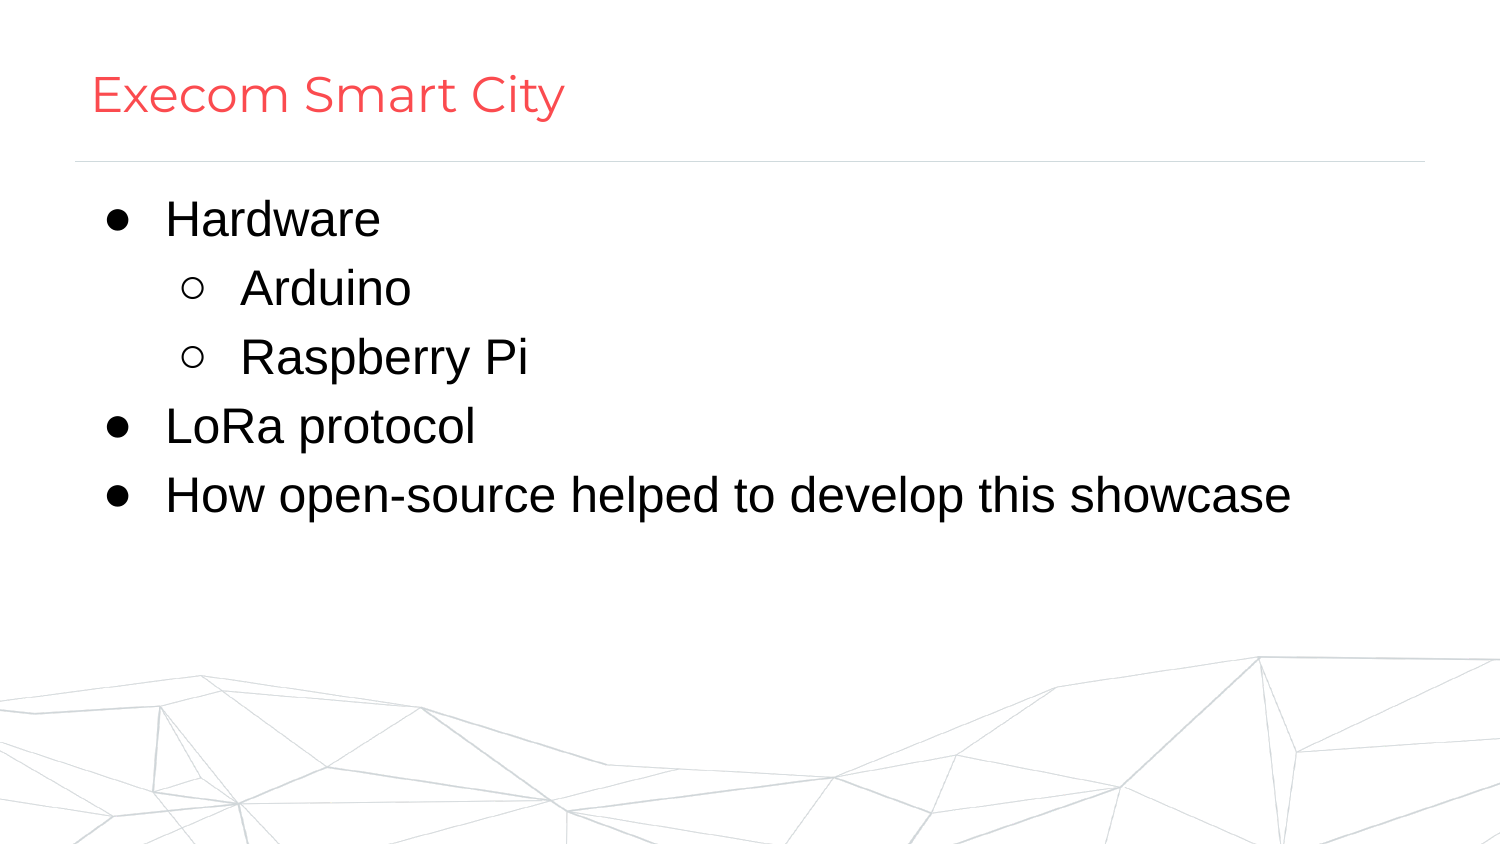

# Execom Smart City
Hardware
Arduino
Raspberry Pi
LoRa protocol
How open-source helped to develop this showcase